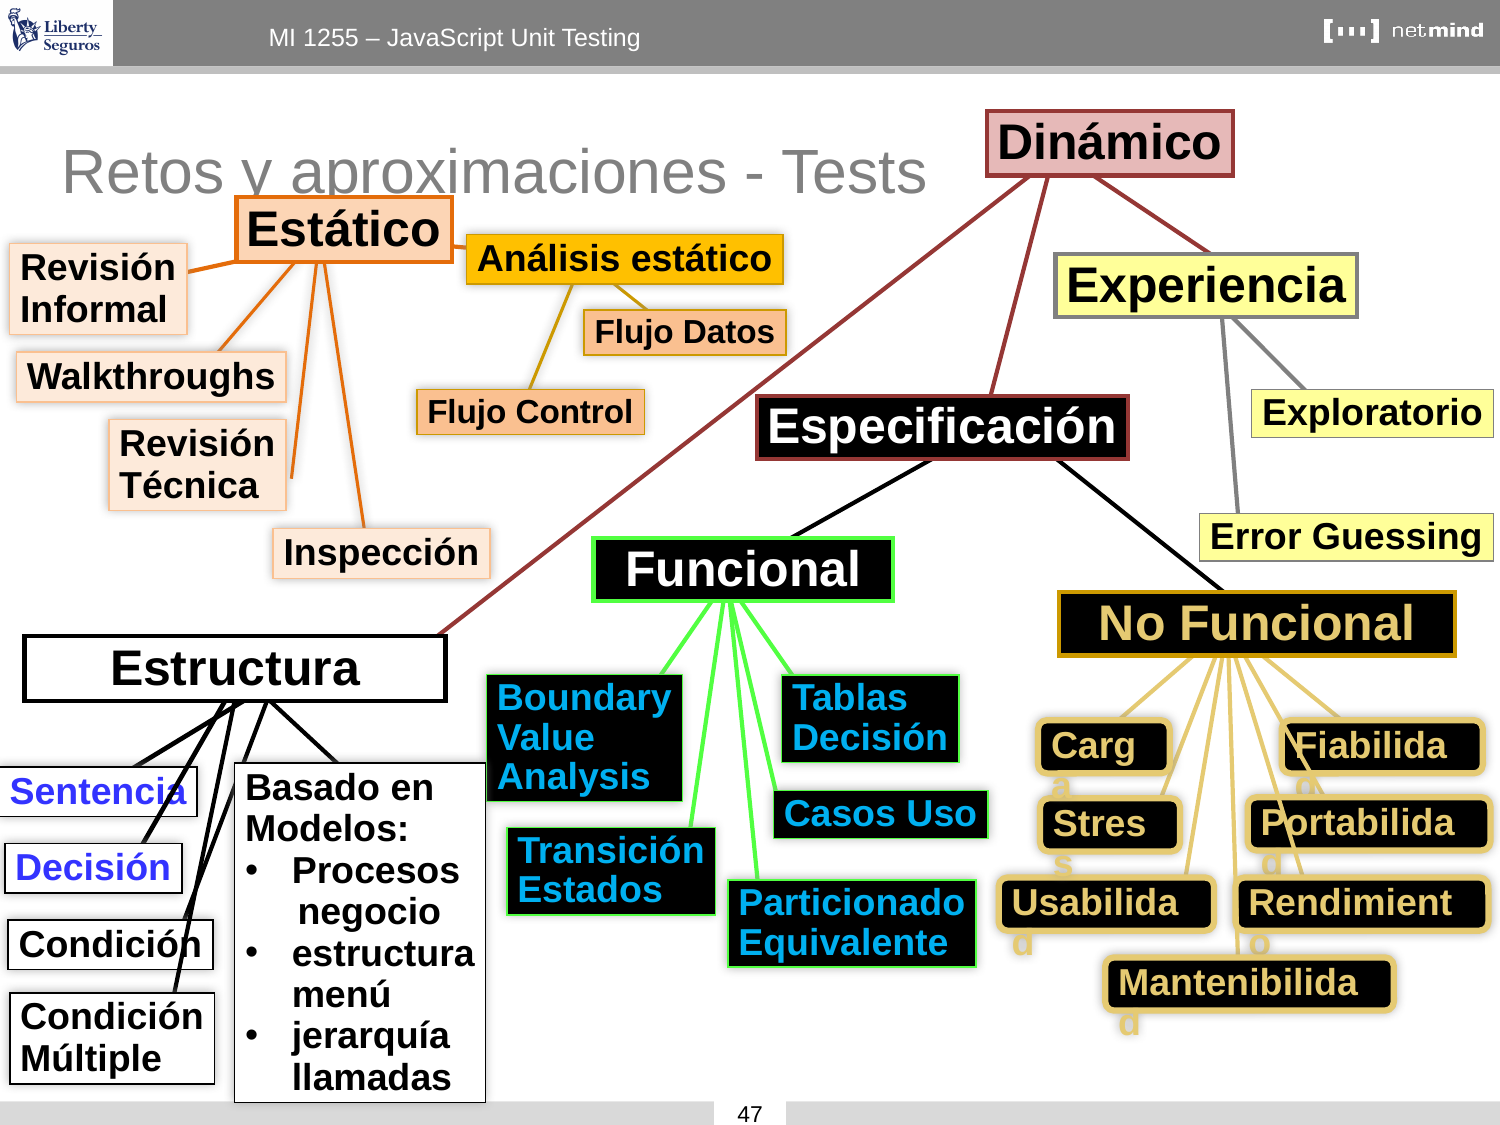

Dinámico
Retos y aproximaciones - Tests

Estructura

Especificación

Experiencia
Estático

Walkthroughs

Revisión
Técnica

Análisis estático

Inspección

Revisión
Informal

Flujo Control

Flujo Datos

Error Guessing

Exploratorio

No Funcional

Funcional

Particionado
Equivalente

Transición
Estados

Casos Uso

Boundary
Value
Analysis

Tablas
Decisión

Usabilidad

Stress

Portabilidad

Mantenibilidad

Fiabilidad

Rendimiento

Carga

Condición
Múltiple

Sentencia

Decisión

Condición

Basado en
Modelos:
Procesos
     negocio
estructura
menú
jerarquía
llamadas
47